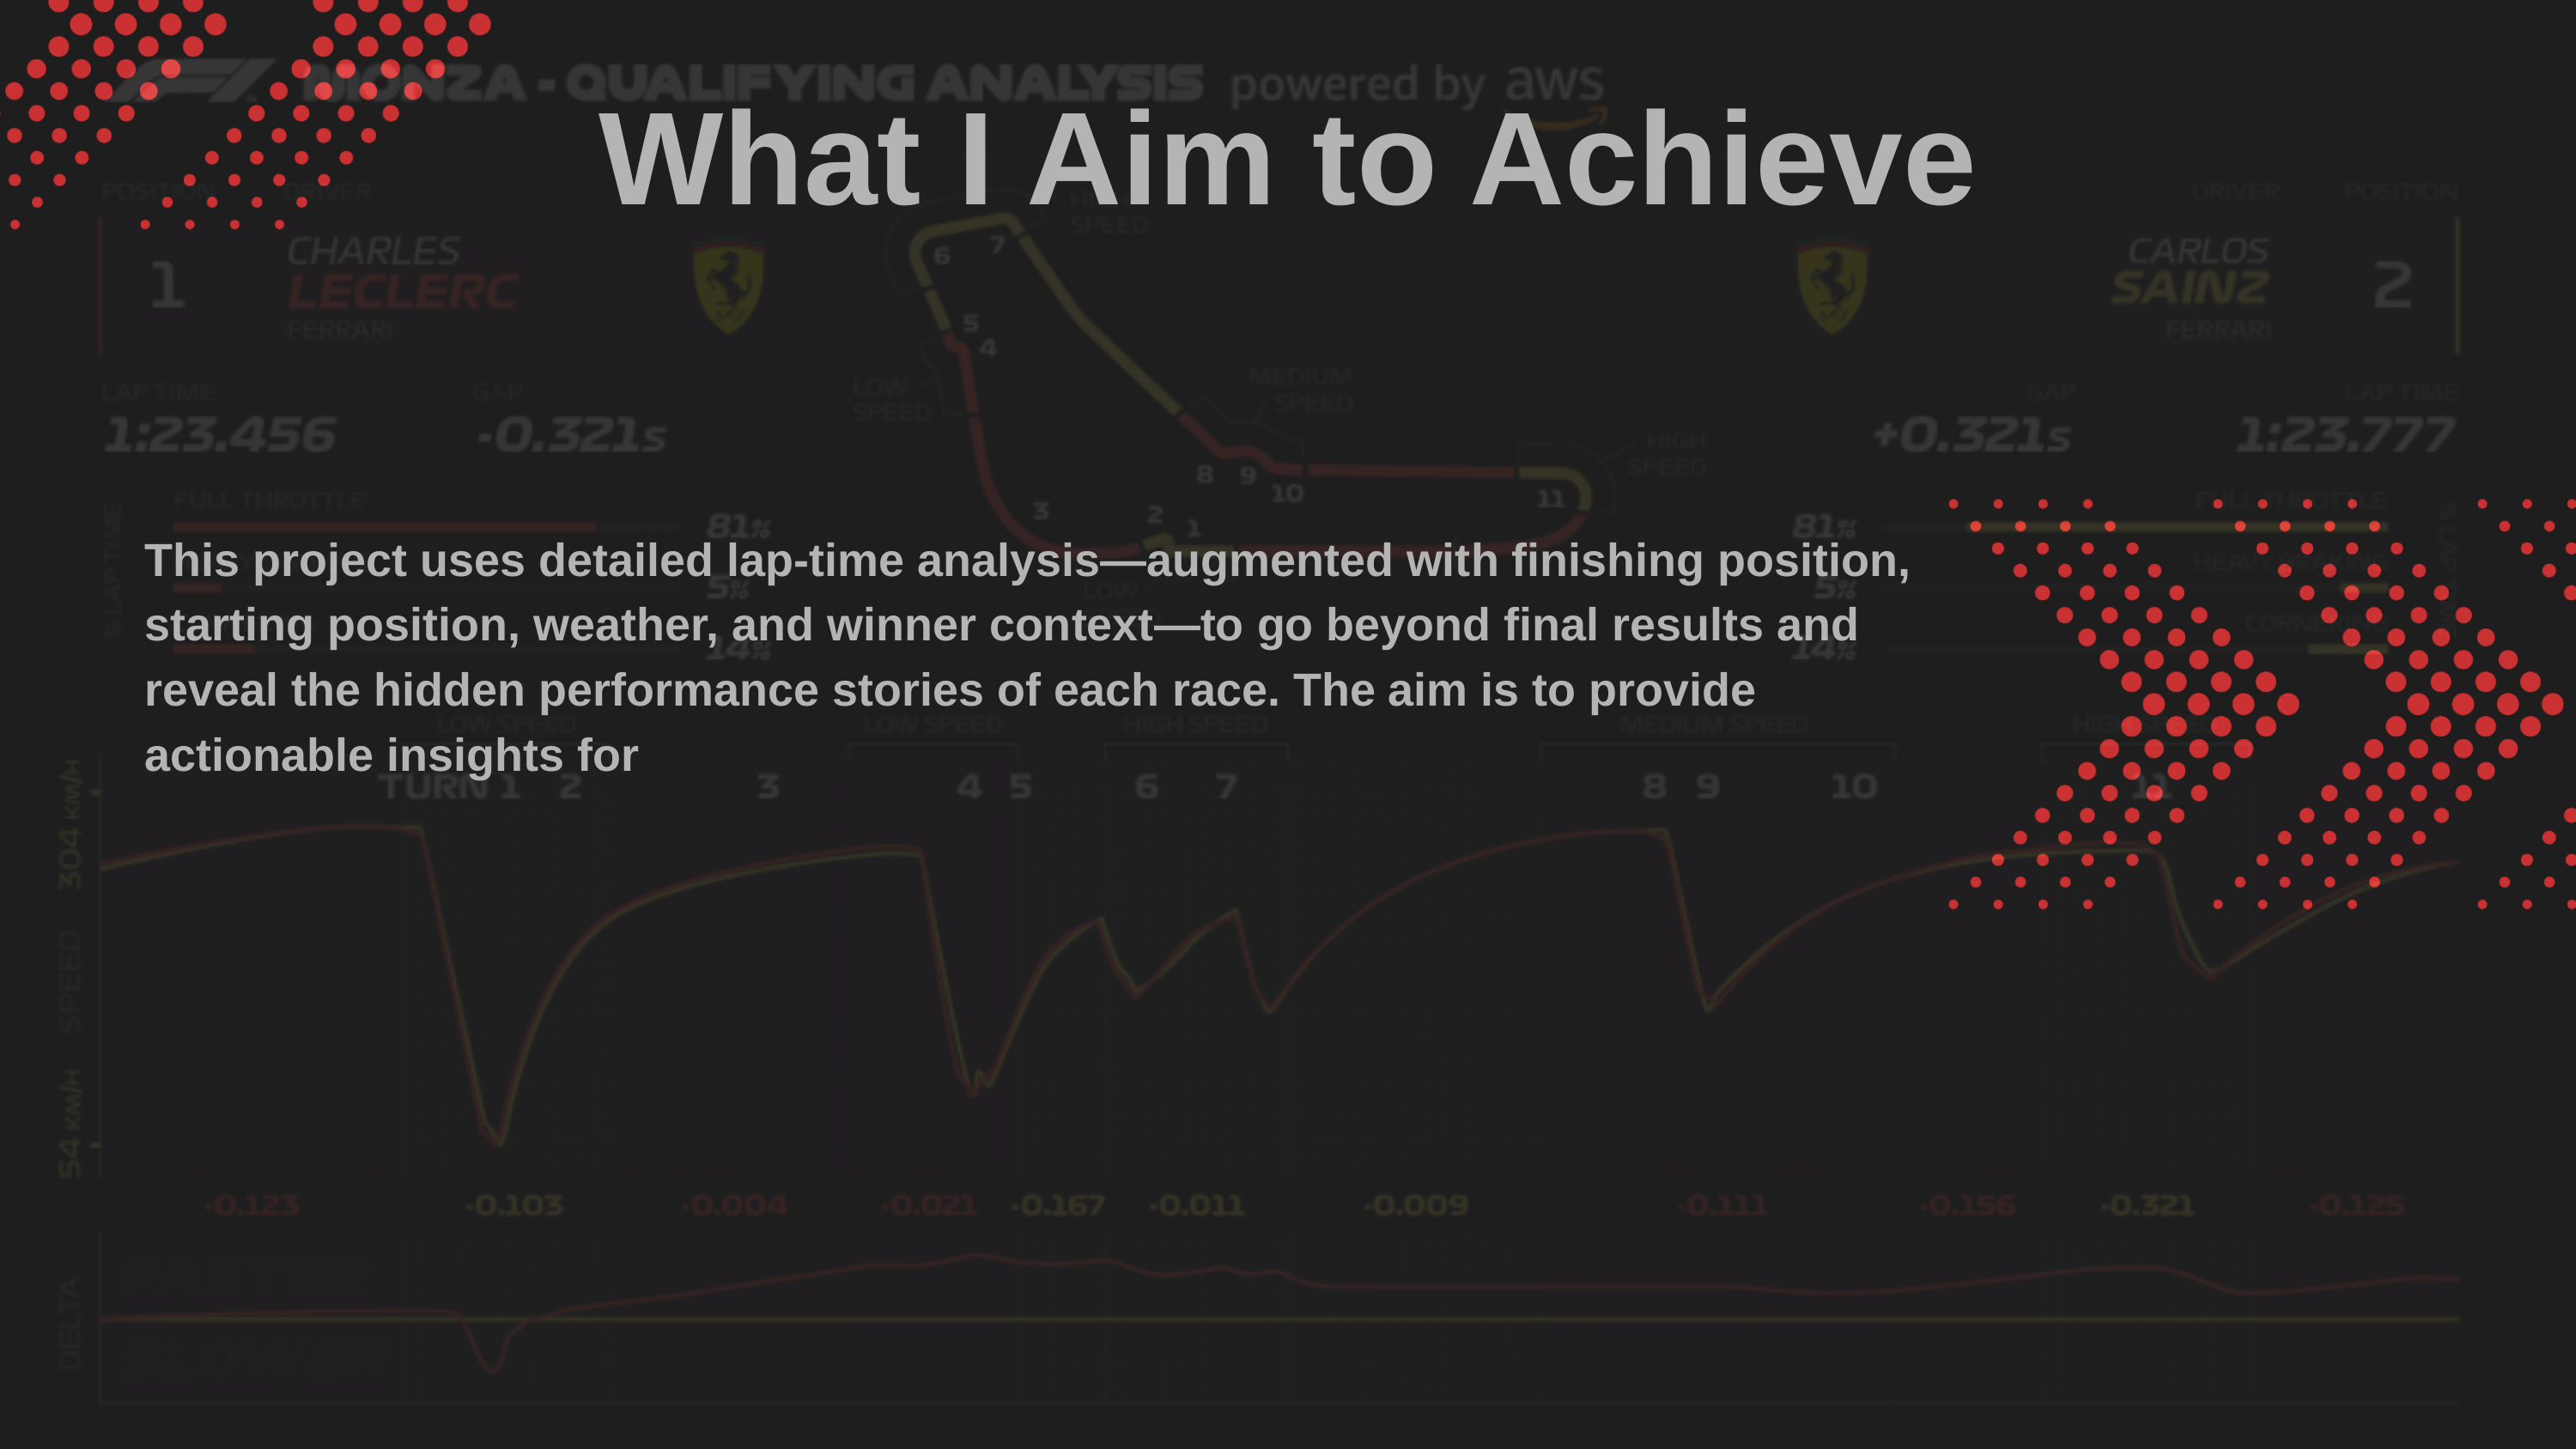

What I Aim to Achieve

This project uses detailed lap-time analysis—augmented with finishing position, starting position, weather, and winner context—to go beyond final results and reveal the hidden performance stories of each race. The aim is to provide actionable insights for